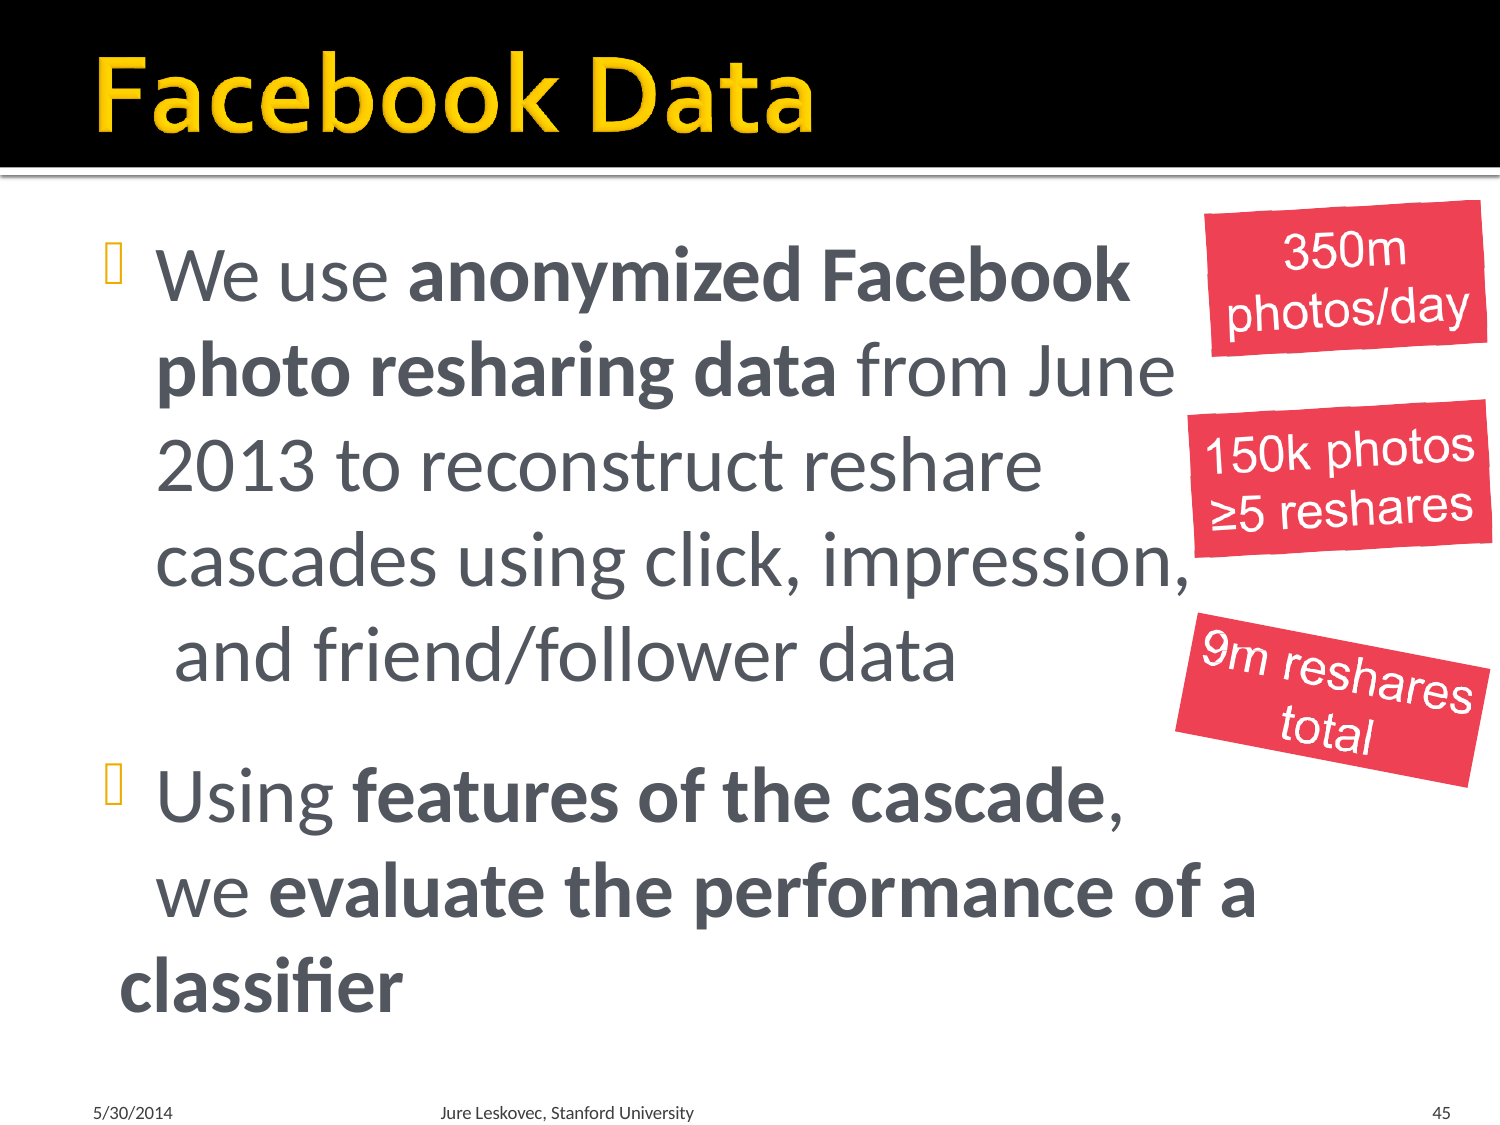

We use anonymized Facebook  photo resharing data from June  2013 to reconstruct reshare  cascades using click, impression,  and friend/follower data
Using features of the cascade,
we evaluate the performance of a  classifier

5/30/2014
Jure Leskovec, Stanford University
45